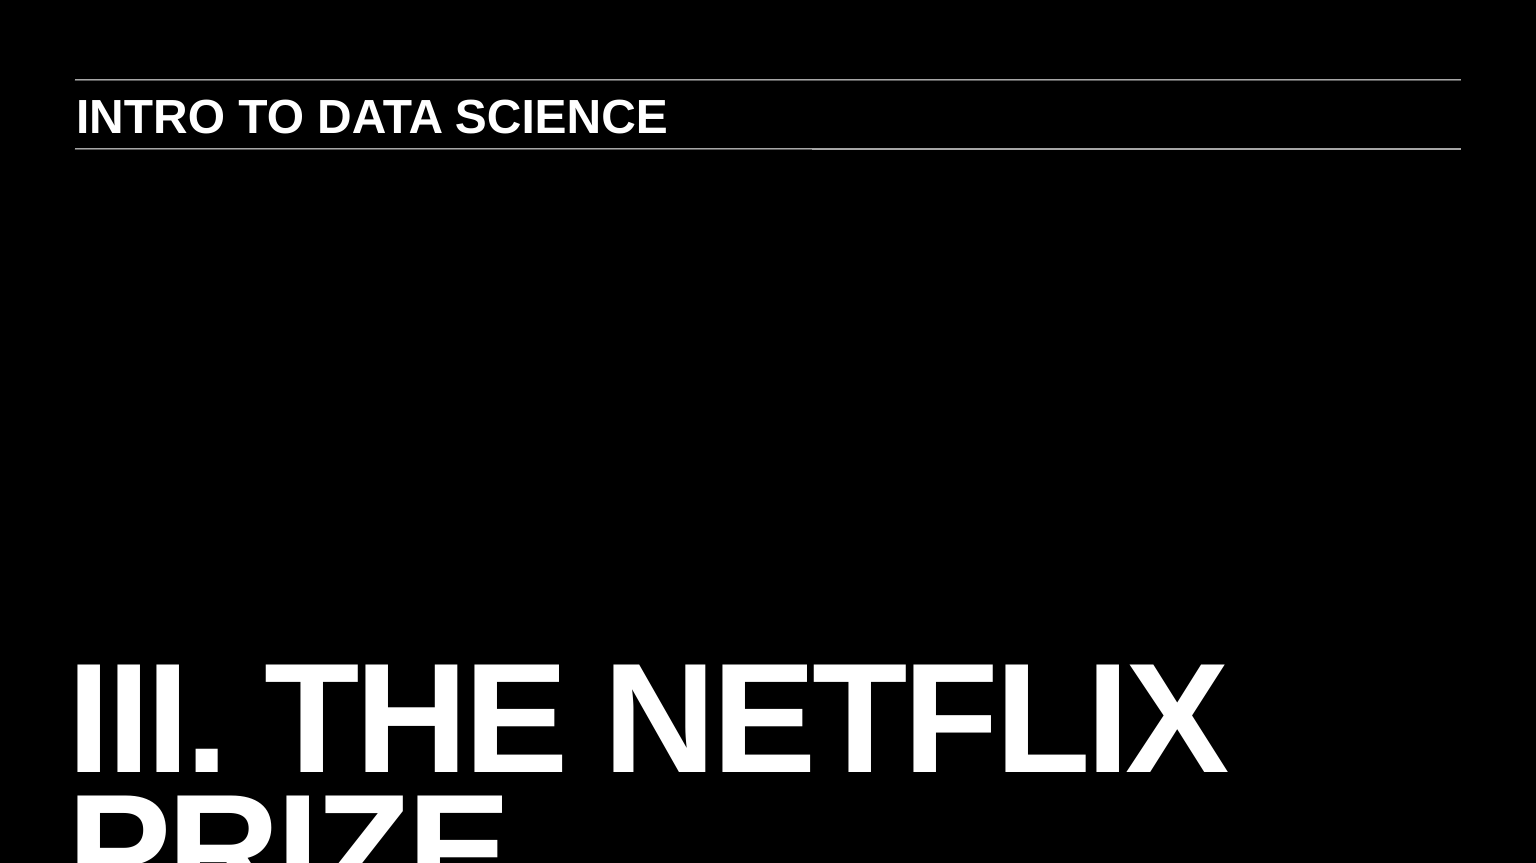

INTRO TO DATA SCIENCE
# III. The netflix prize